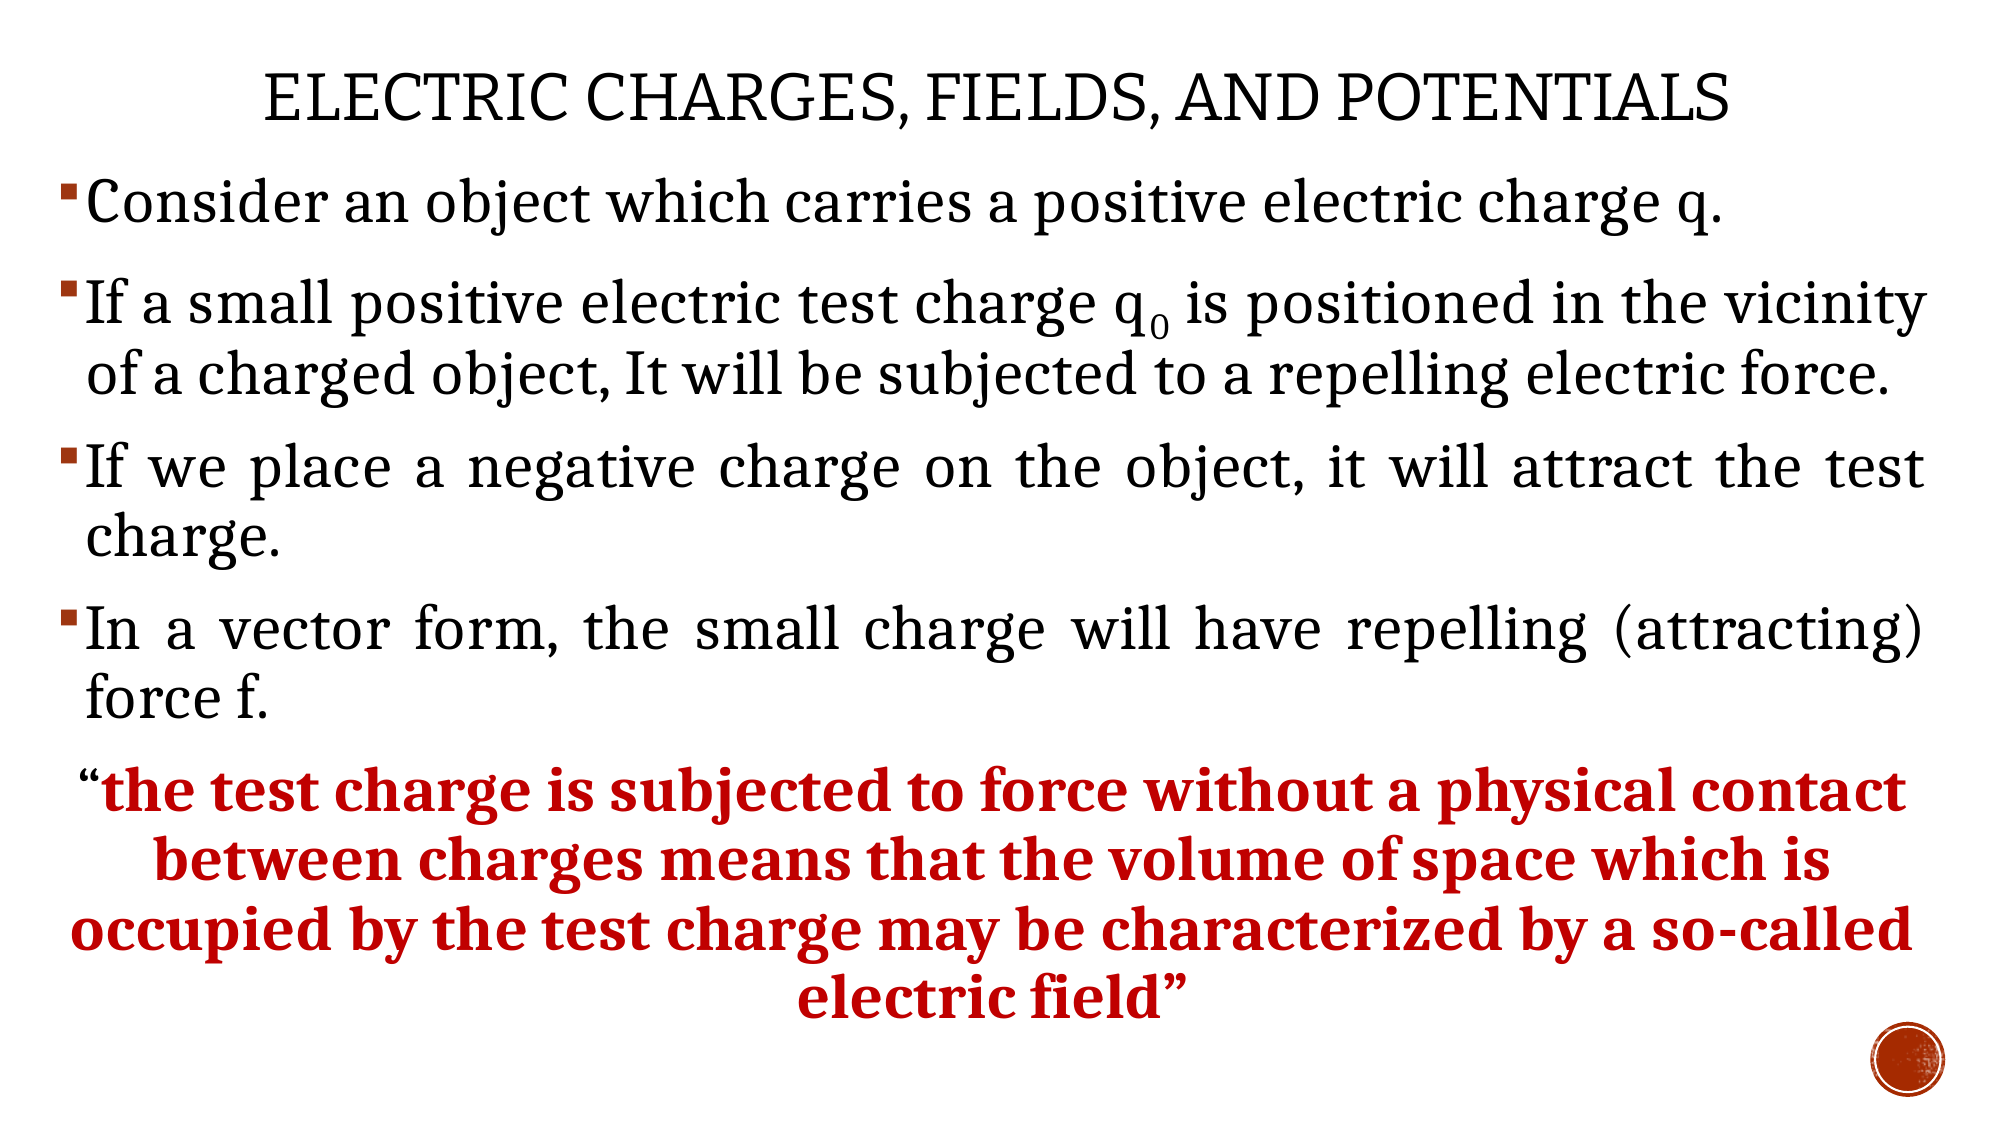

# Electric Charges, Fields, and Potentials
Consider an object which carries a positive electric charge q.
If a small positive electric test charge q0 is positioned in the vicinity of a charged object, It will be subjected to a repelling electric force.
If we place a negative charge on the object, it will attract the test charge.
In a vector form, the small charge will have repelling (attracting) force f.
“the test charge is subjected to force without a physical contact between charges means that the volume of space which is occupied by the test charge may be characterized by a so-called electric field”